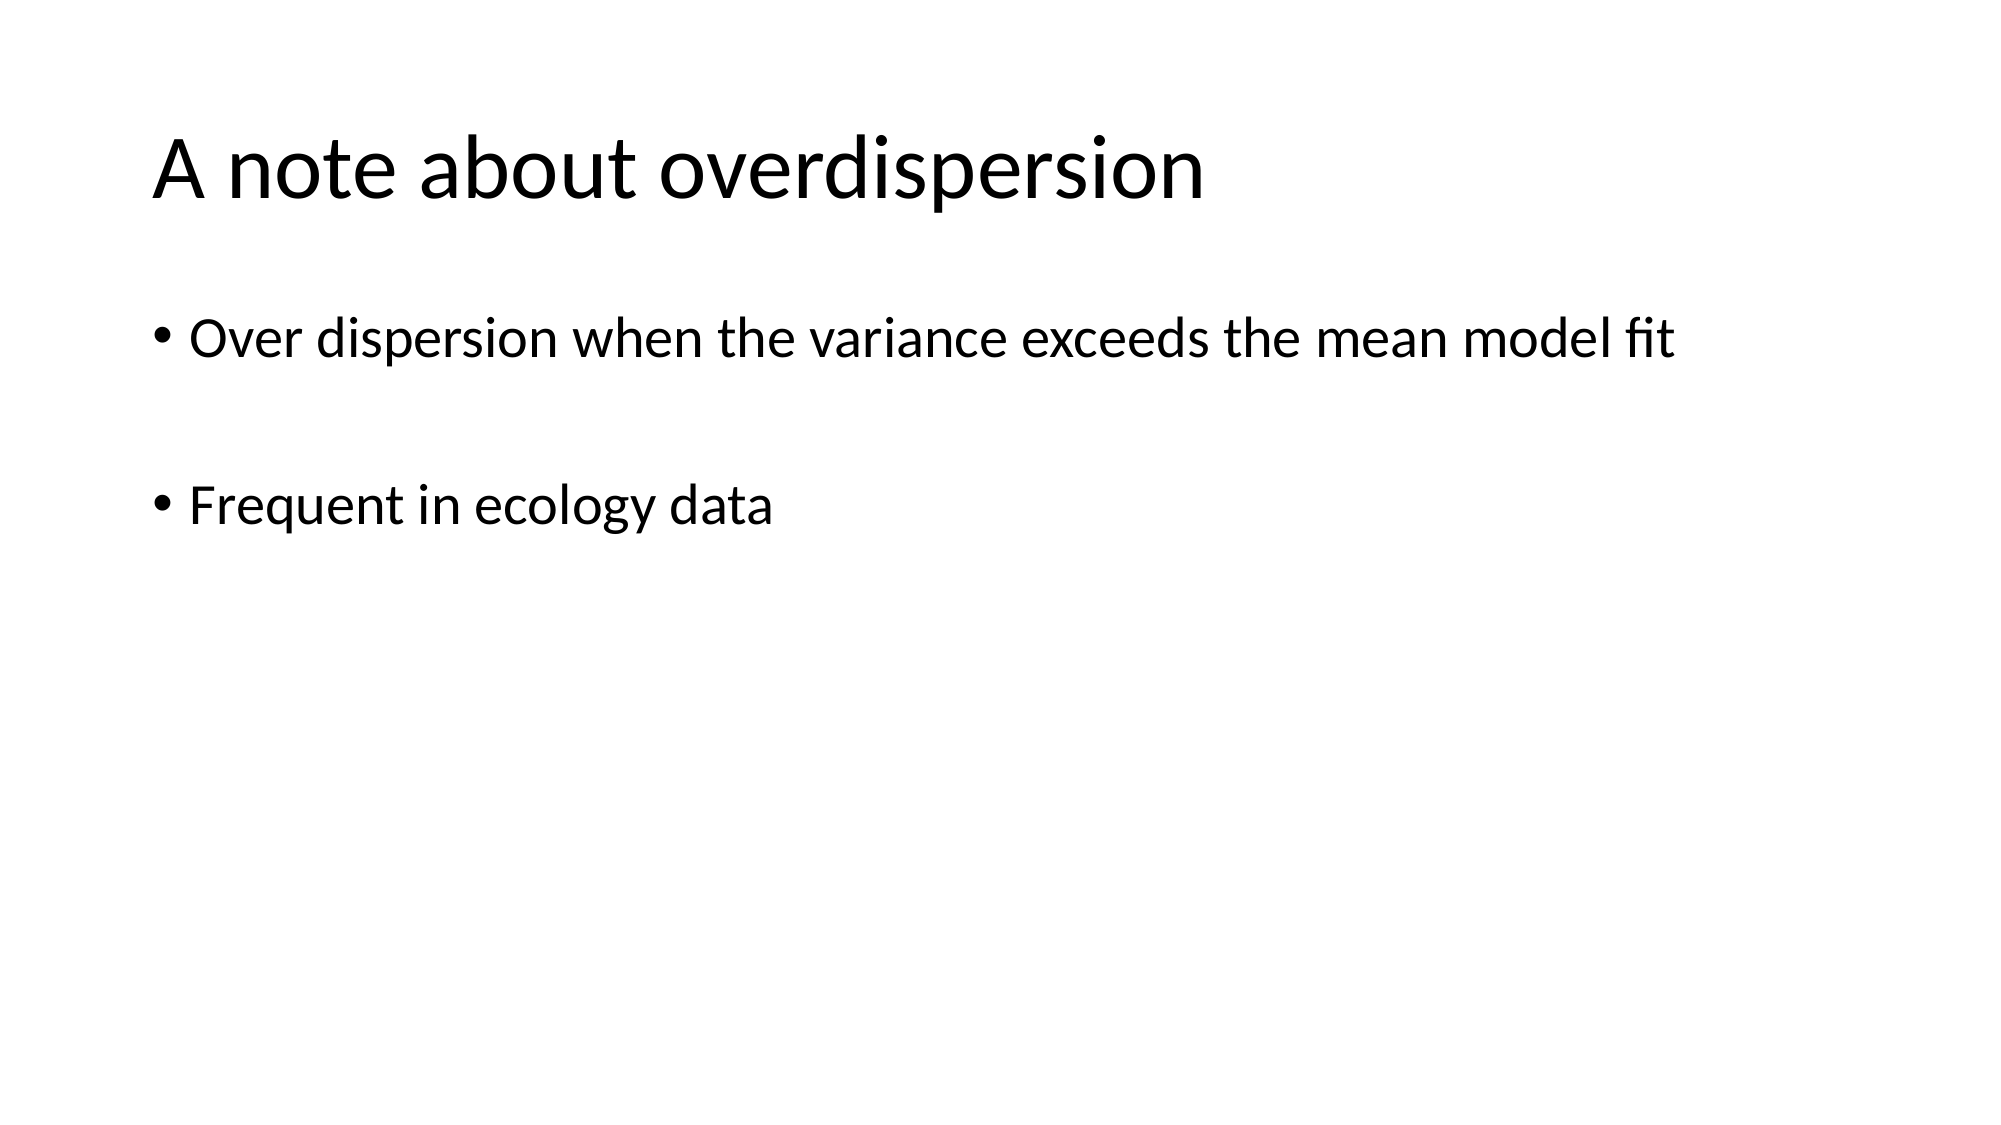

# A note about overdispersion
Over dispersion when the variance exceeds the mean model fit

Frequent in ecology data